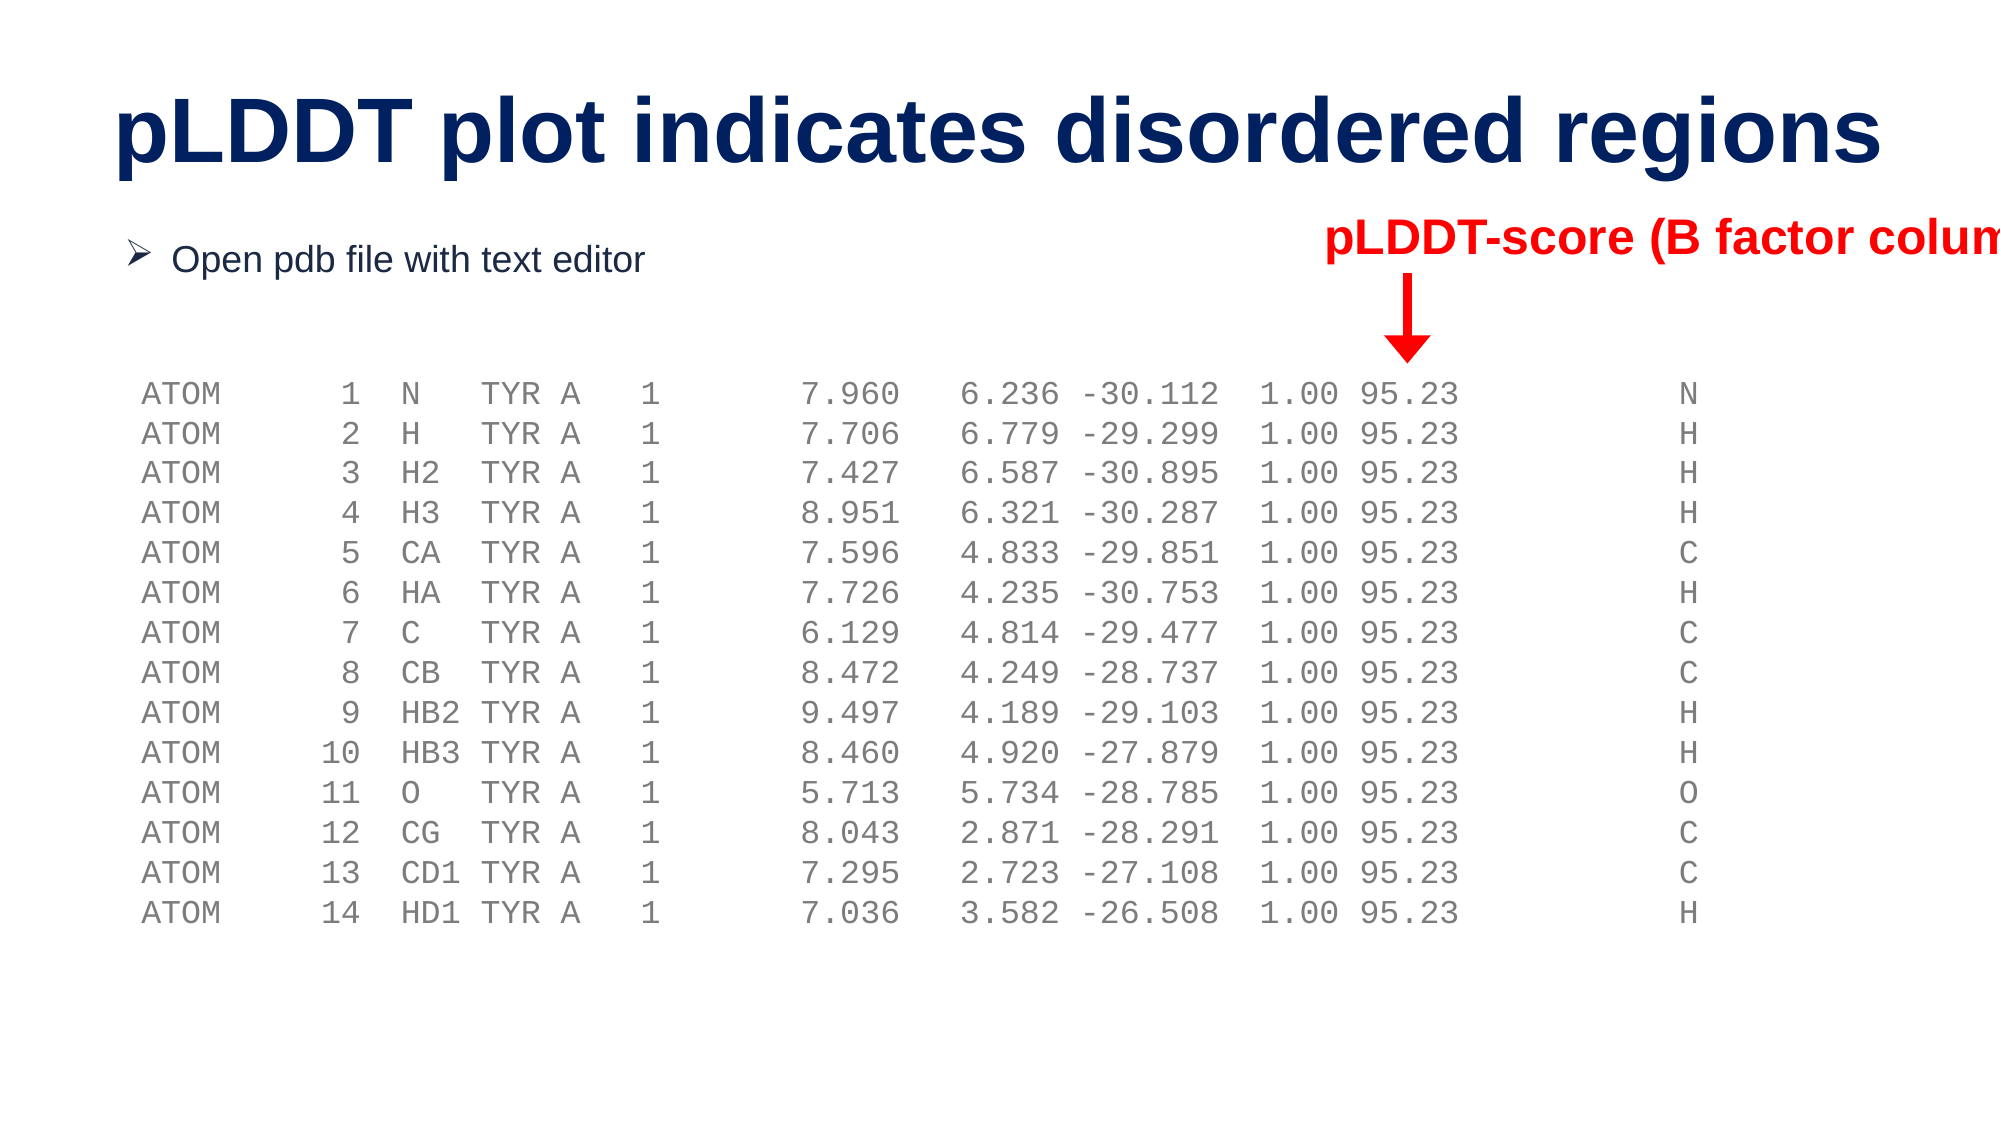

# pLDDT plot indicates disordered regions
pLDDT-score (B factor column)
Open pdb file with text editor
ATOM      1  N   TYR A   1       7.960   6.236 -30.112  1.00 95.23           N
ATOM      2  H   TYR A   1       7.706   6.779 -29.299  1.00 95.23           H
ATOM      3  H2  TYR A   1       7.427   6.587 -30.895  1.00 95.23           H
ATOM      4  H3  TYR A   1       8.951   6.321 -30.287  1.00 95.23           H
ATOM      5  CA  TYR A   1       7.596   4.833 -29.851  1.00 95.23           C
ATOM      6  HA  TYR A   1       7.726   4.235 -30.753  1.00 95.23           H
ATOM      7  C   TYR A   1       6.129   4.814 -29.477  1.00 95.23           C
ATOM      8  CB  TYR A   1       8.472   4.249 -28.737  1.00 95.23           C
ATOM      9  HB2 TYR A   1       9.497   4.189 -29.103  1.00 95.23           H
ATOM     10  HB3 TYR A   1       8.460   4.920 -27.879  1.00 95.23           H
ATOM     11  O   TYR A   1       5.713   5.734 -28.785  1.00 95.23           O
ATOM     12  CG  TYR A   1       8.043   2.871 -28.291  1.00 95.23           C
ATOM     13  CD1 TYR A   1       7.295   2.723 -27.108  1.00 95.23           C
ATOM     14  HD1 TYR A   1       7.036   3.582 -26.508  1.00 95.23           H